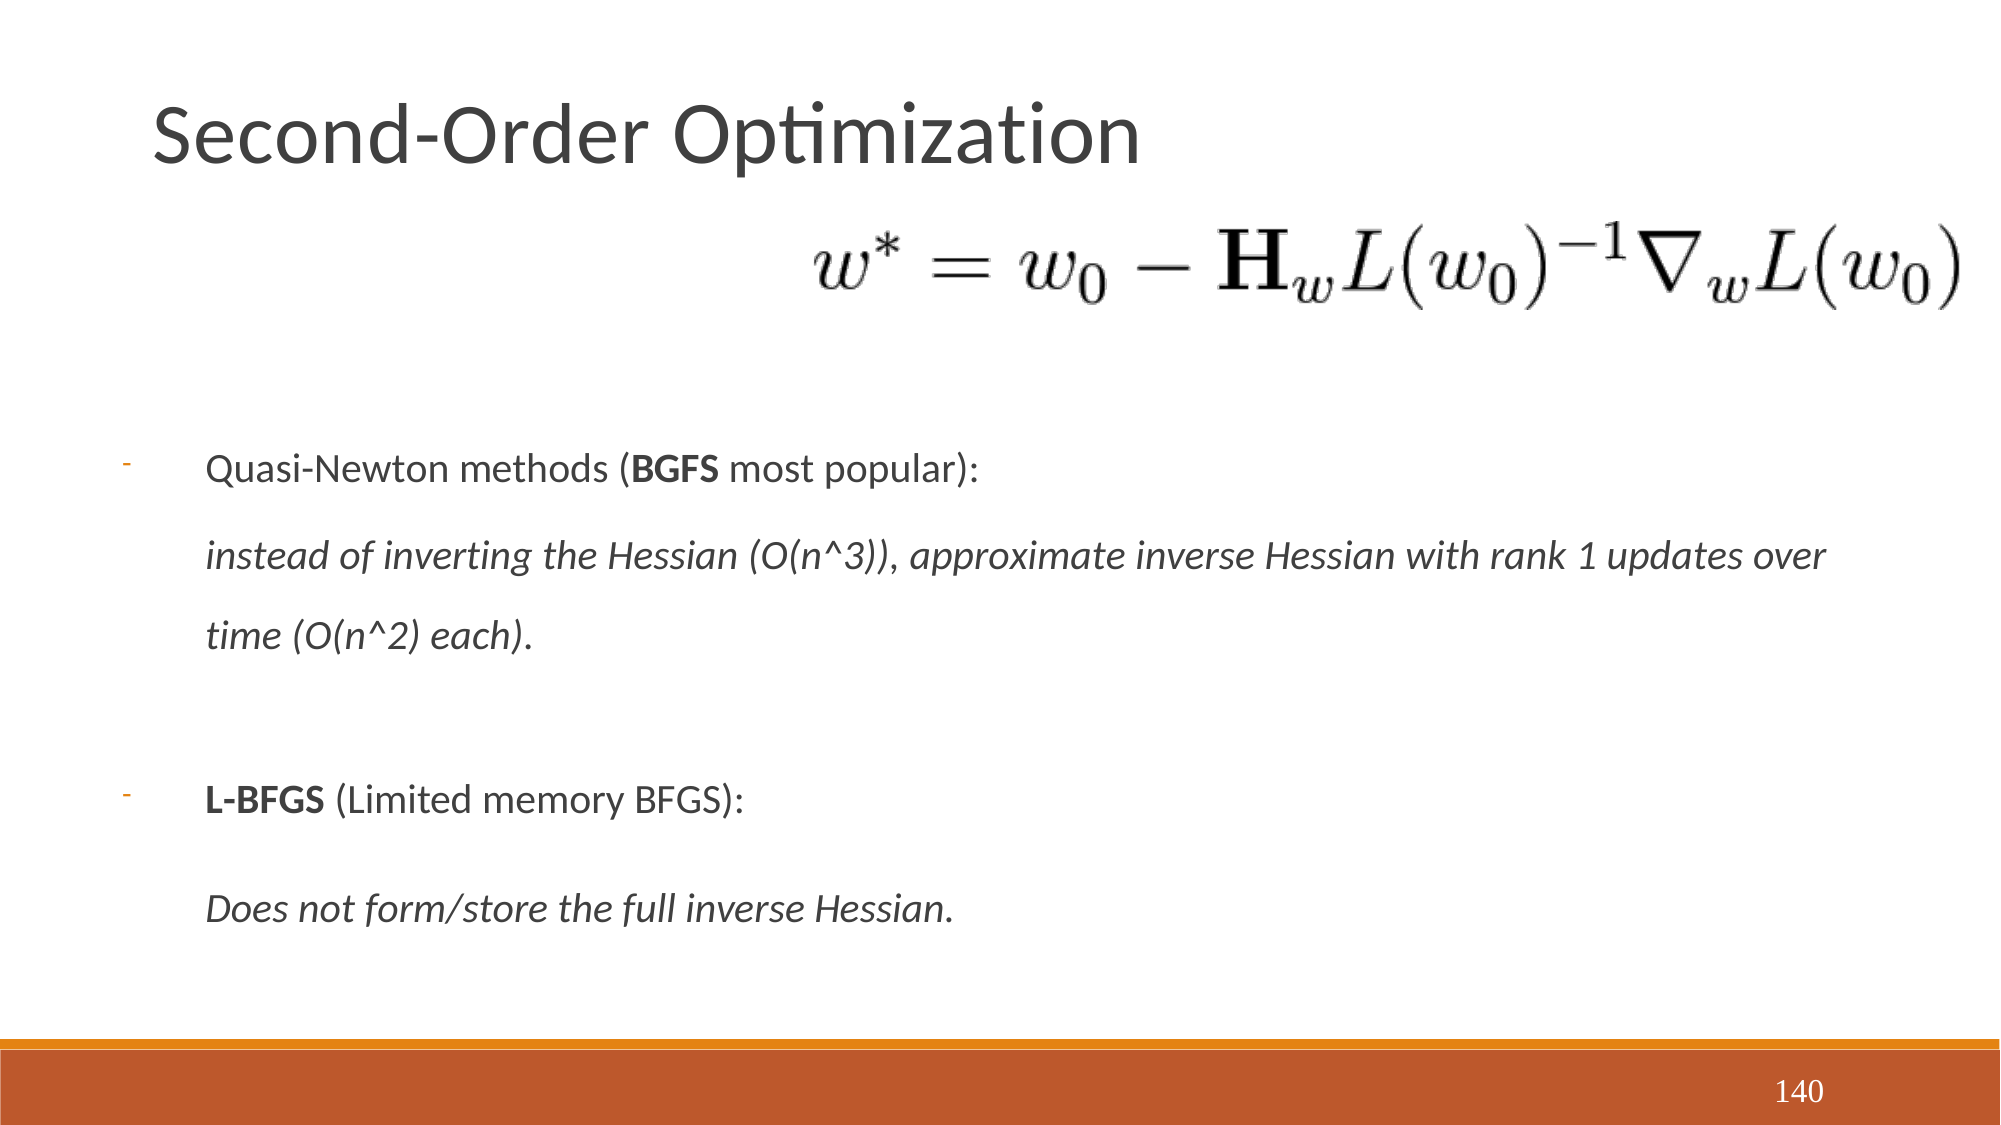

Second-Order Optimization

Quasi-Newton methods (BGFS most popular):
instead of inverting the Hessian (O(n^3)), approximate inverse Hessian with rank 1 updates over time (O(n^2) each).

L-BFGS (Limited memory BFGS):
Does not form/store the full inverse Hessian.
140